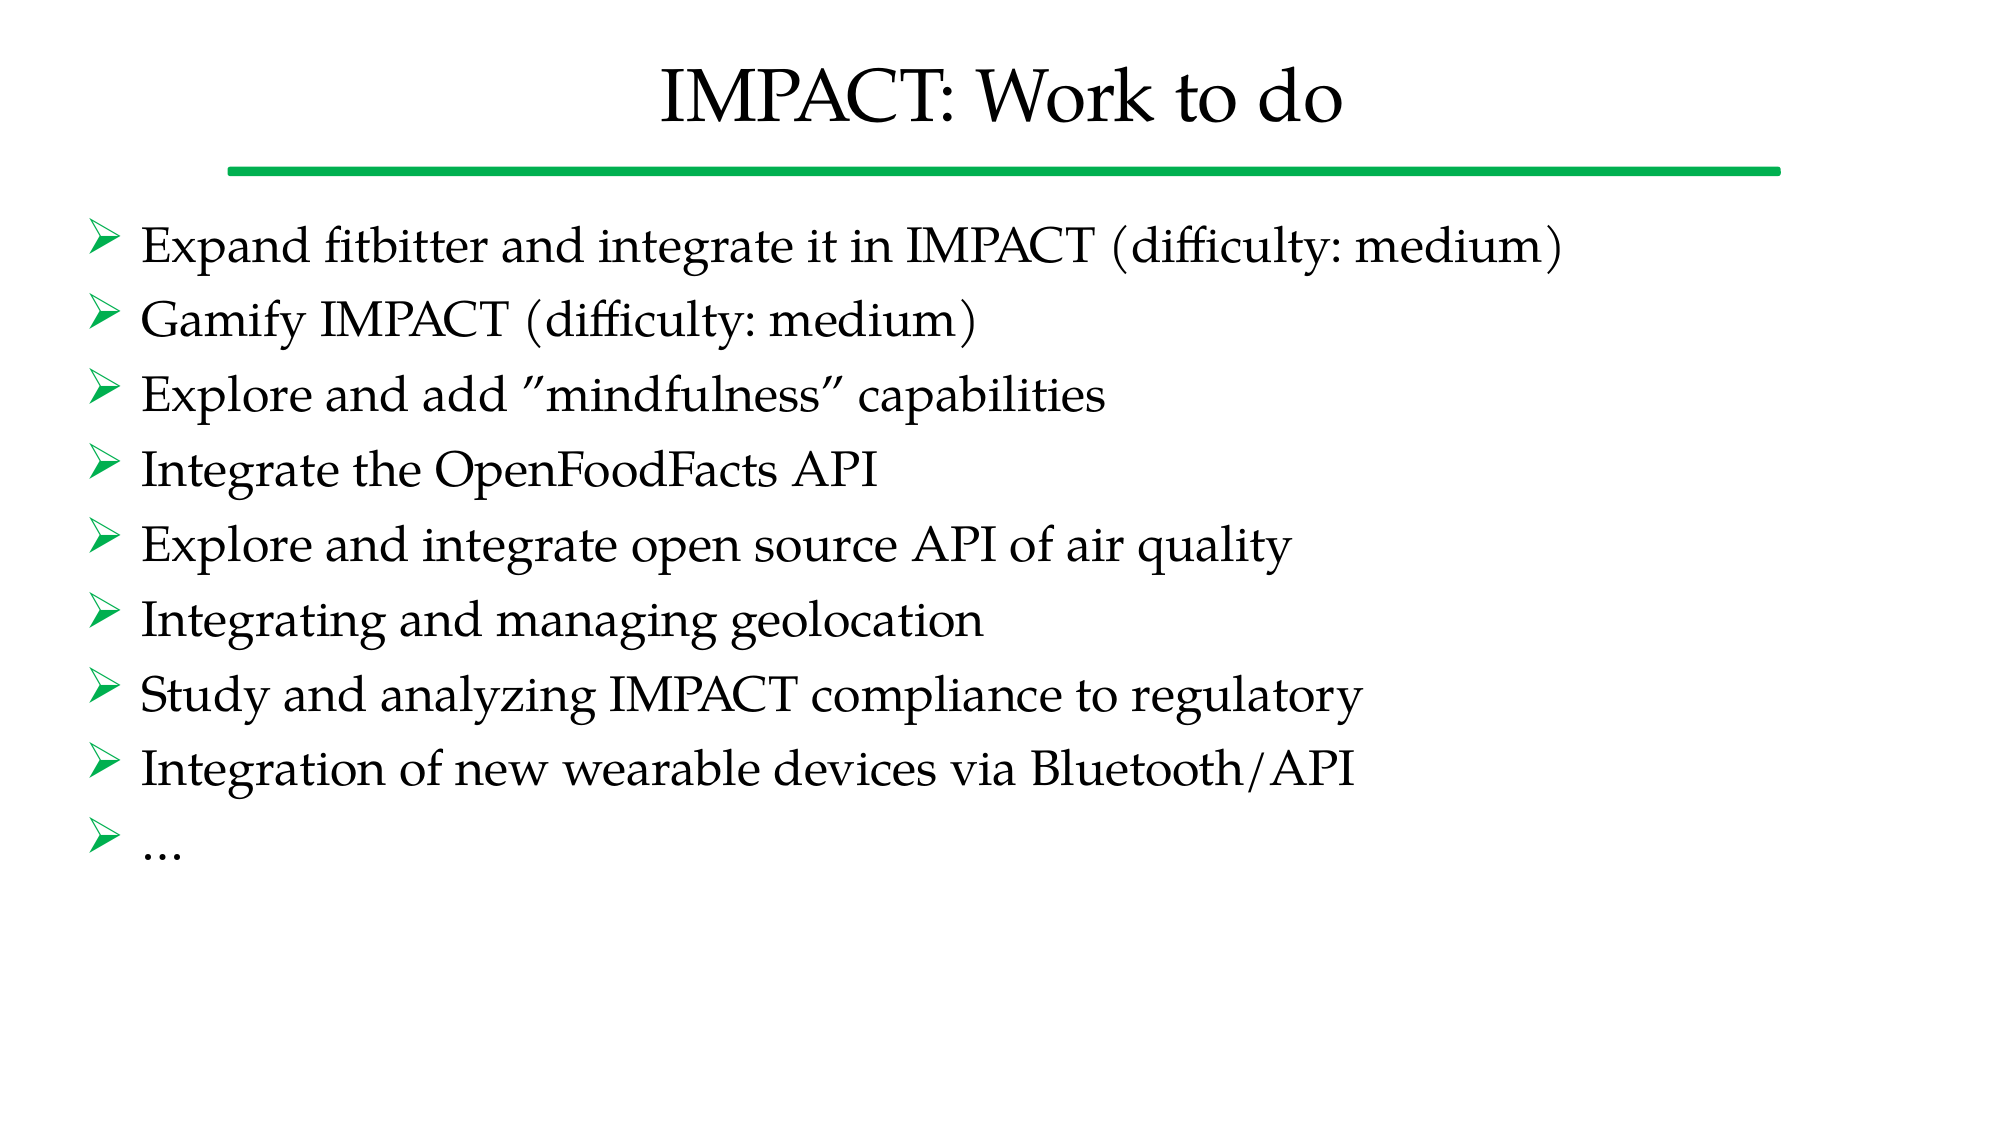

# IMPACT: Work to do
Expand fitbitter and integrate it in IMPACT (difficulty: medium)
Gamify IMPACT (difficulty: medium)
Explore and add ”mindfulness” capabilities
Integrate the OpenFoodFacts API
Explore and integrate open source API of air quality
Integrating and managing geolocation
Study and analyzing IMPACT compliance to regulatory
Integration of new wearable devices via Bluetooth/API
…